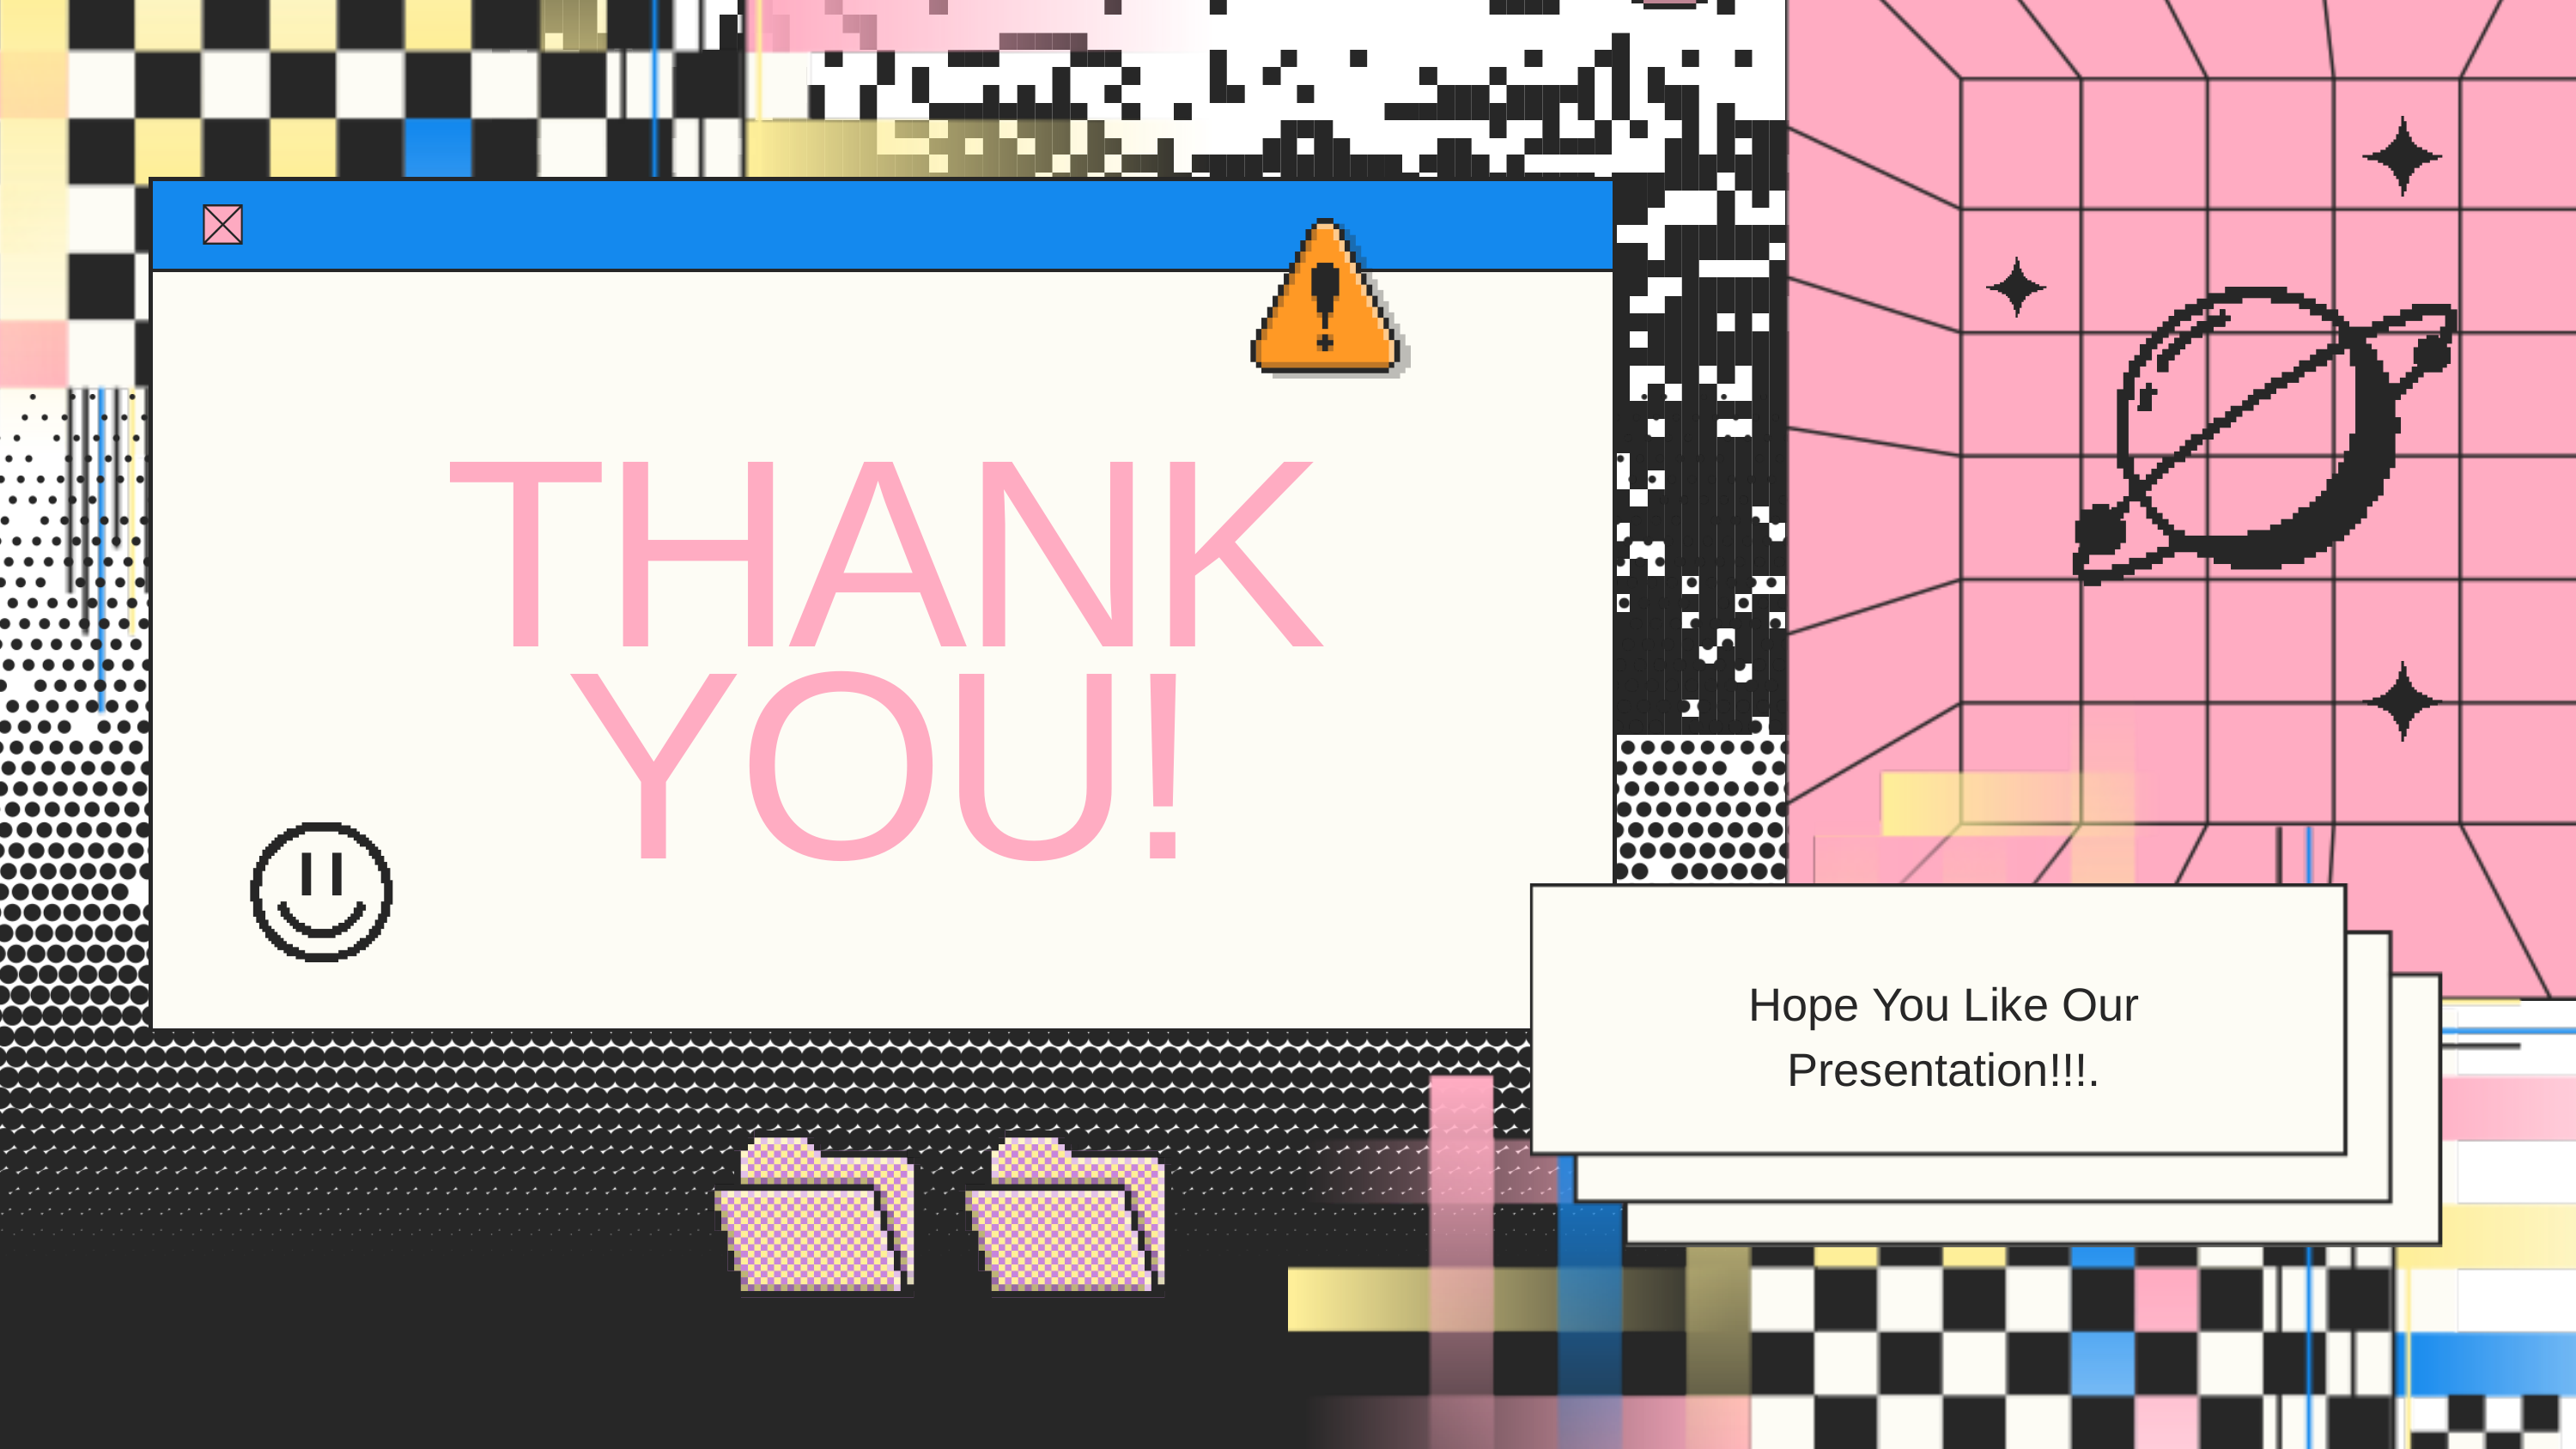

PROJECT INTRODUCTION

BUSINESS PLAN

SRS
MAZE GAME

THANK YOU!

Hope You Like Our Presentation!!!.

USE CASE DIAGRAMS

REQUIREMENTS ANALYSIS